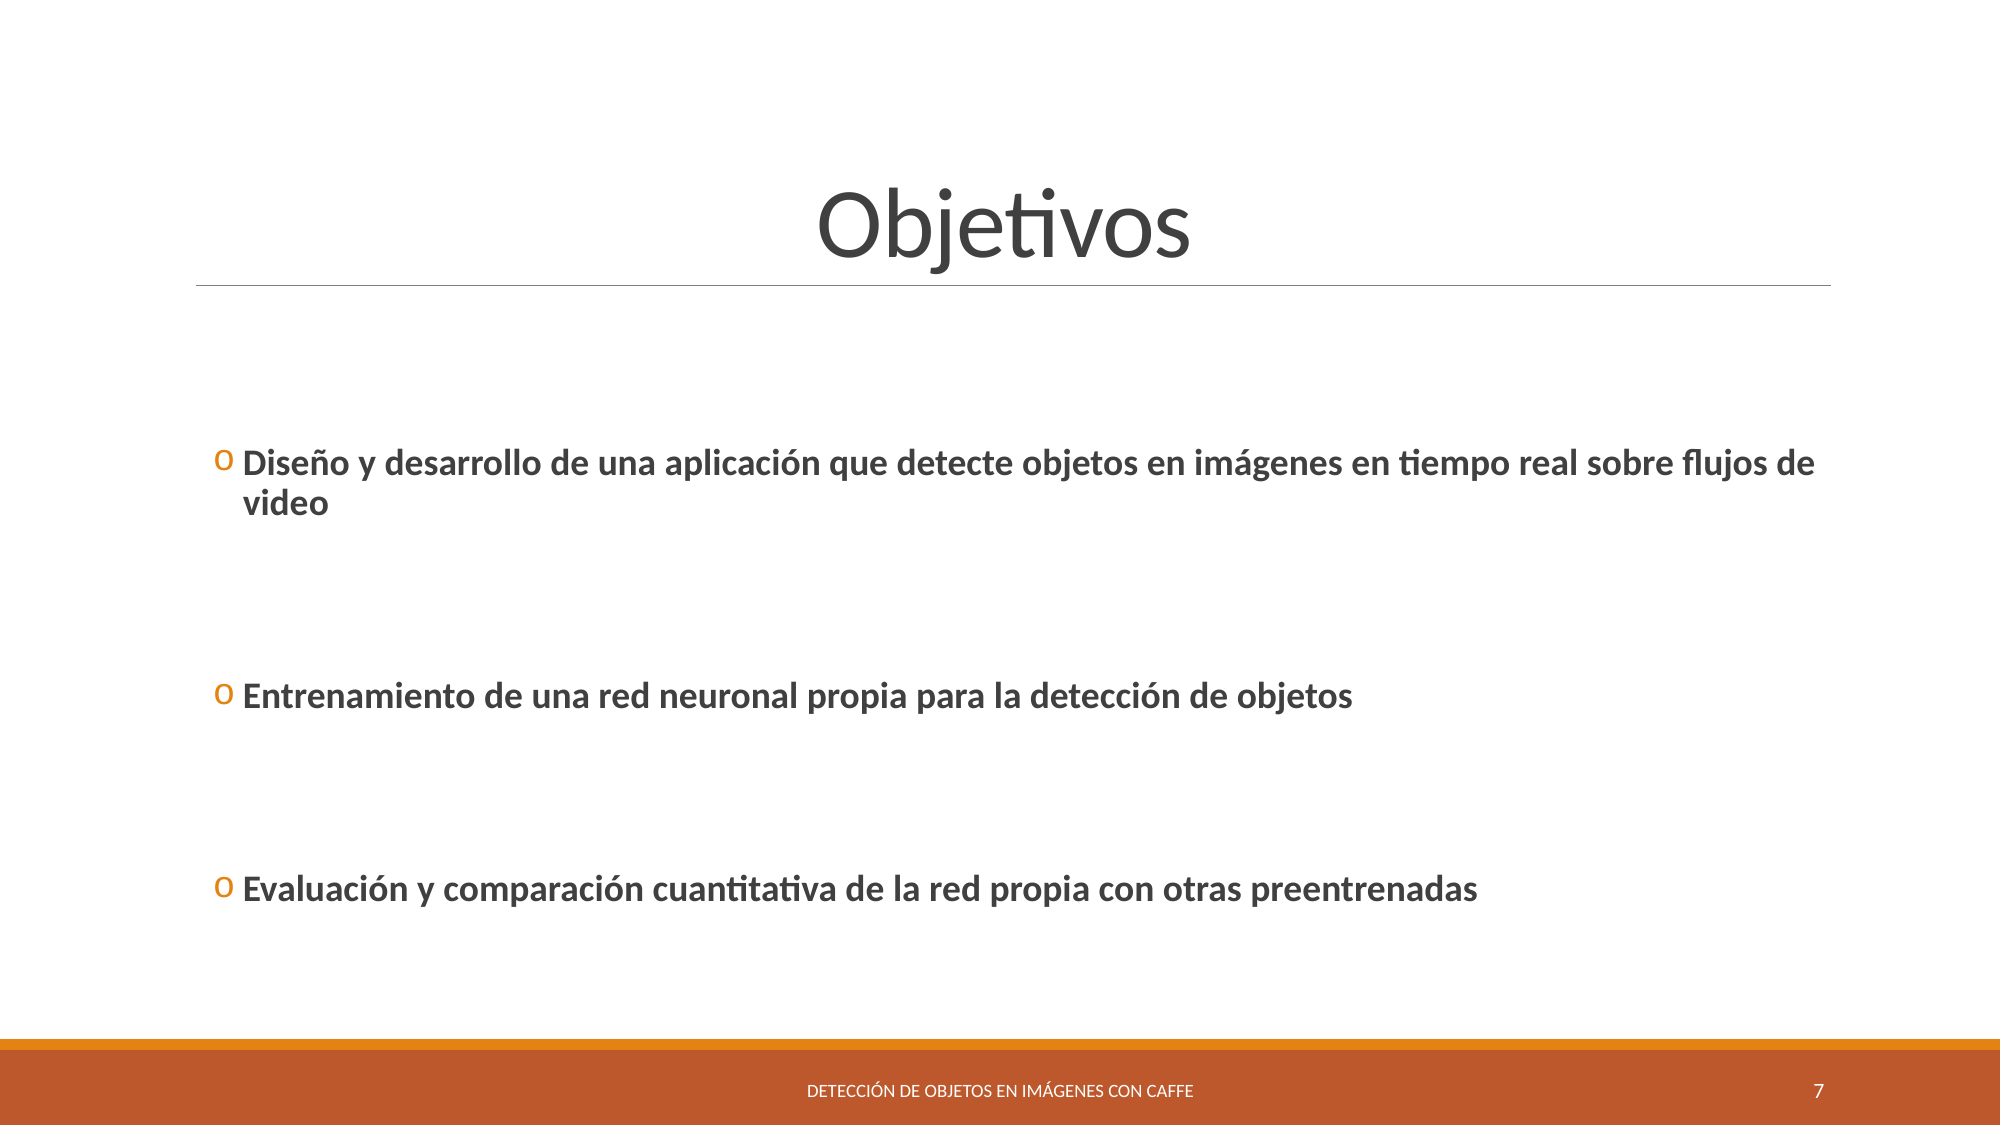

# Objetivos

Diseño y desarrollo de una aplicación que detecte objetos en imágenes en tiempo real sobre flujos de video

Entrenamiento de una red neuronal propia para la detección de objetos

Evaluación y comparación cuantitativa de la red propia con otras preentrenadas
Detección de objetos en imágenes con Caffe
7